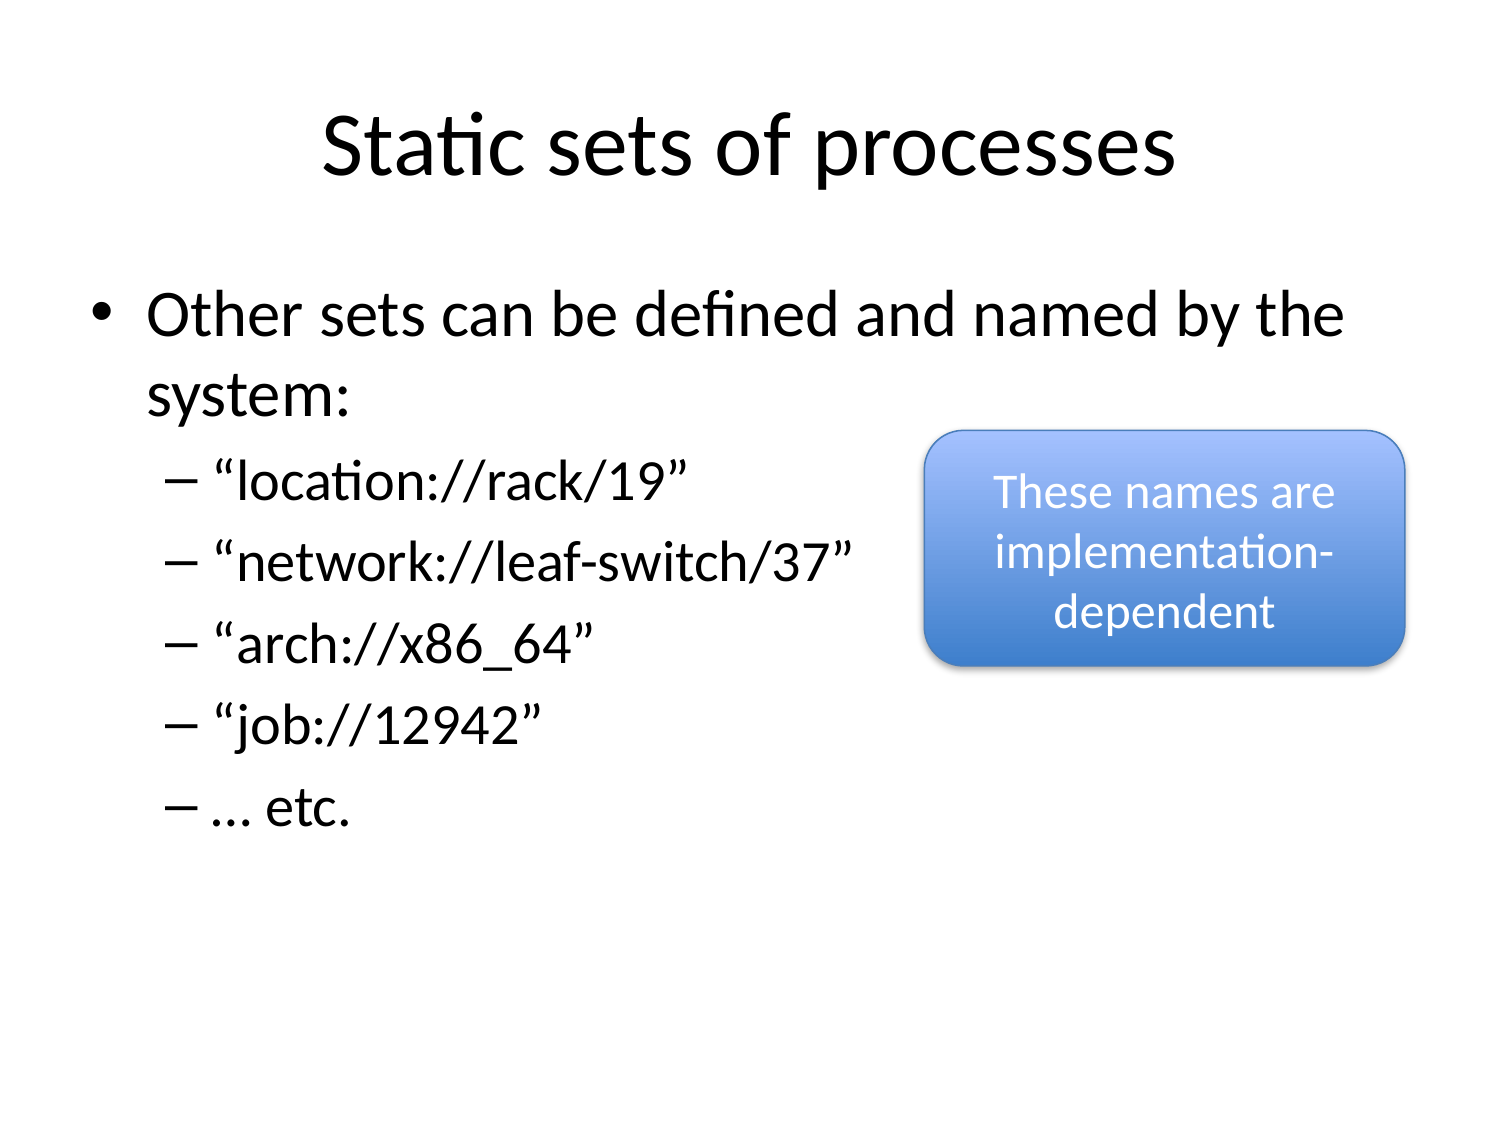

# Static sets of processes
Other sets can be defined and named by the system:
“location://rack/19”
“network://leaf-switch/37”
“arch://x86_64”
“job://12942”
… etc.
These names are implementation-dependent